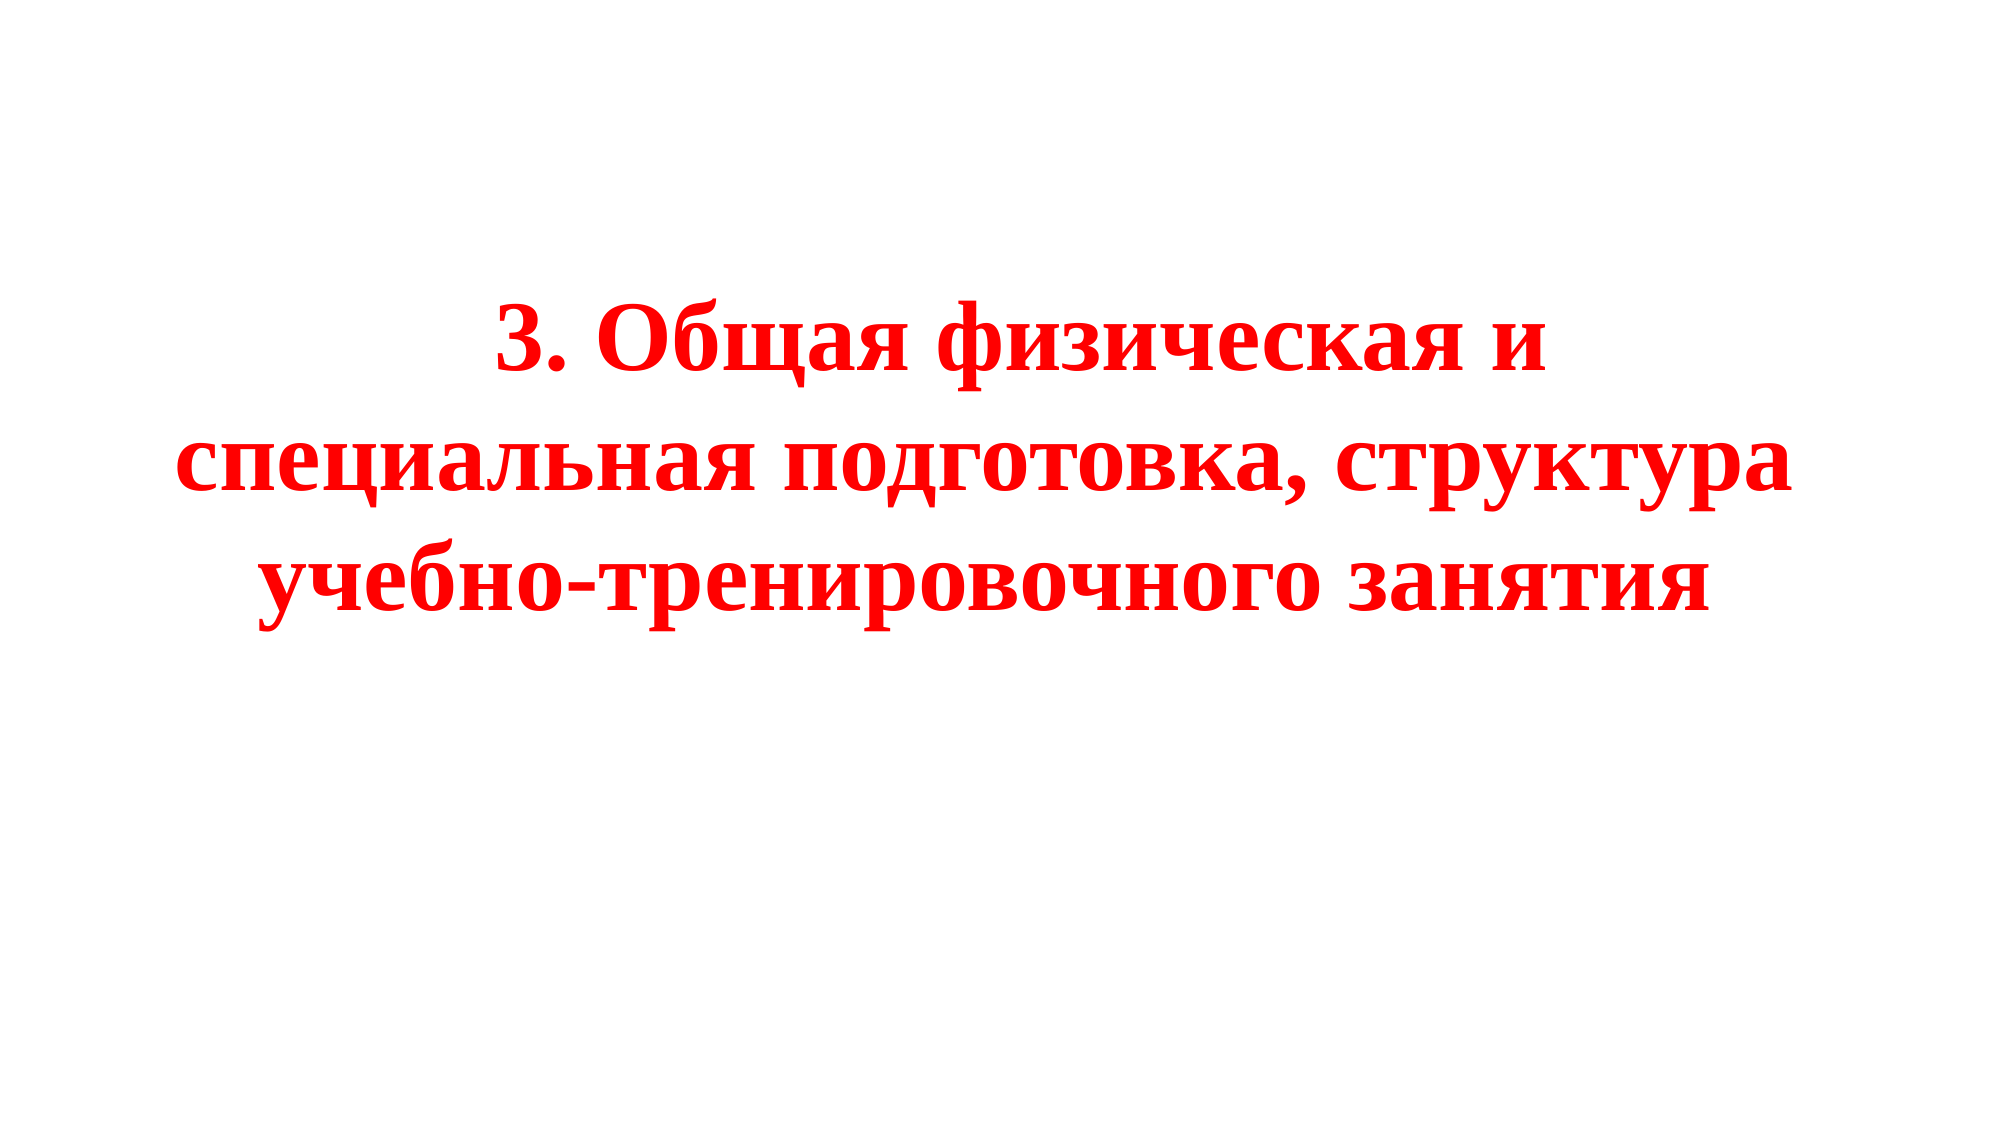

3. Общая физическая и специальная подготовка, структура учебно-тренировочного занятия